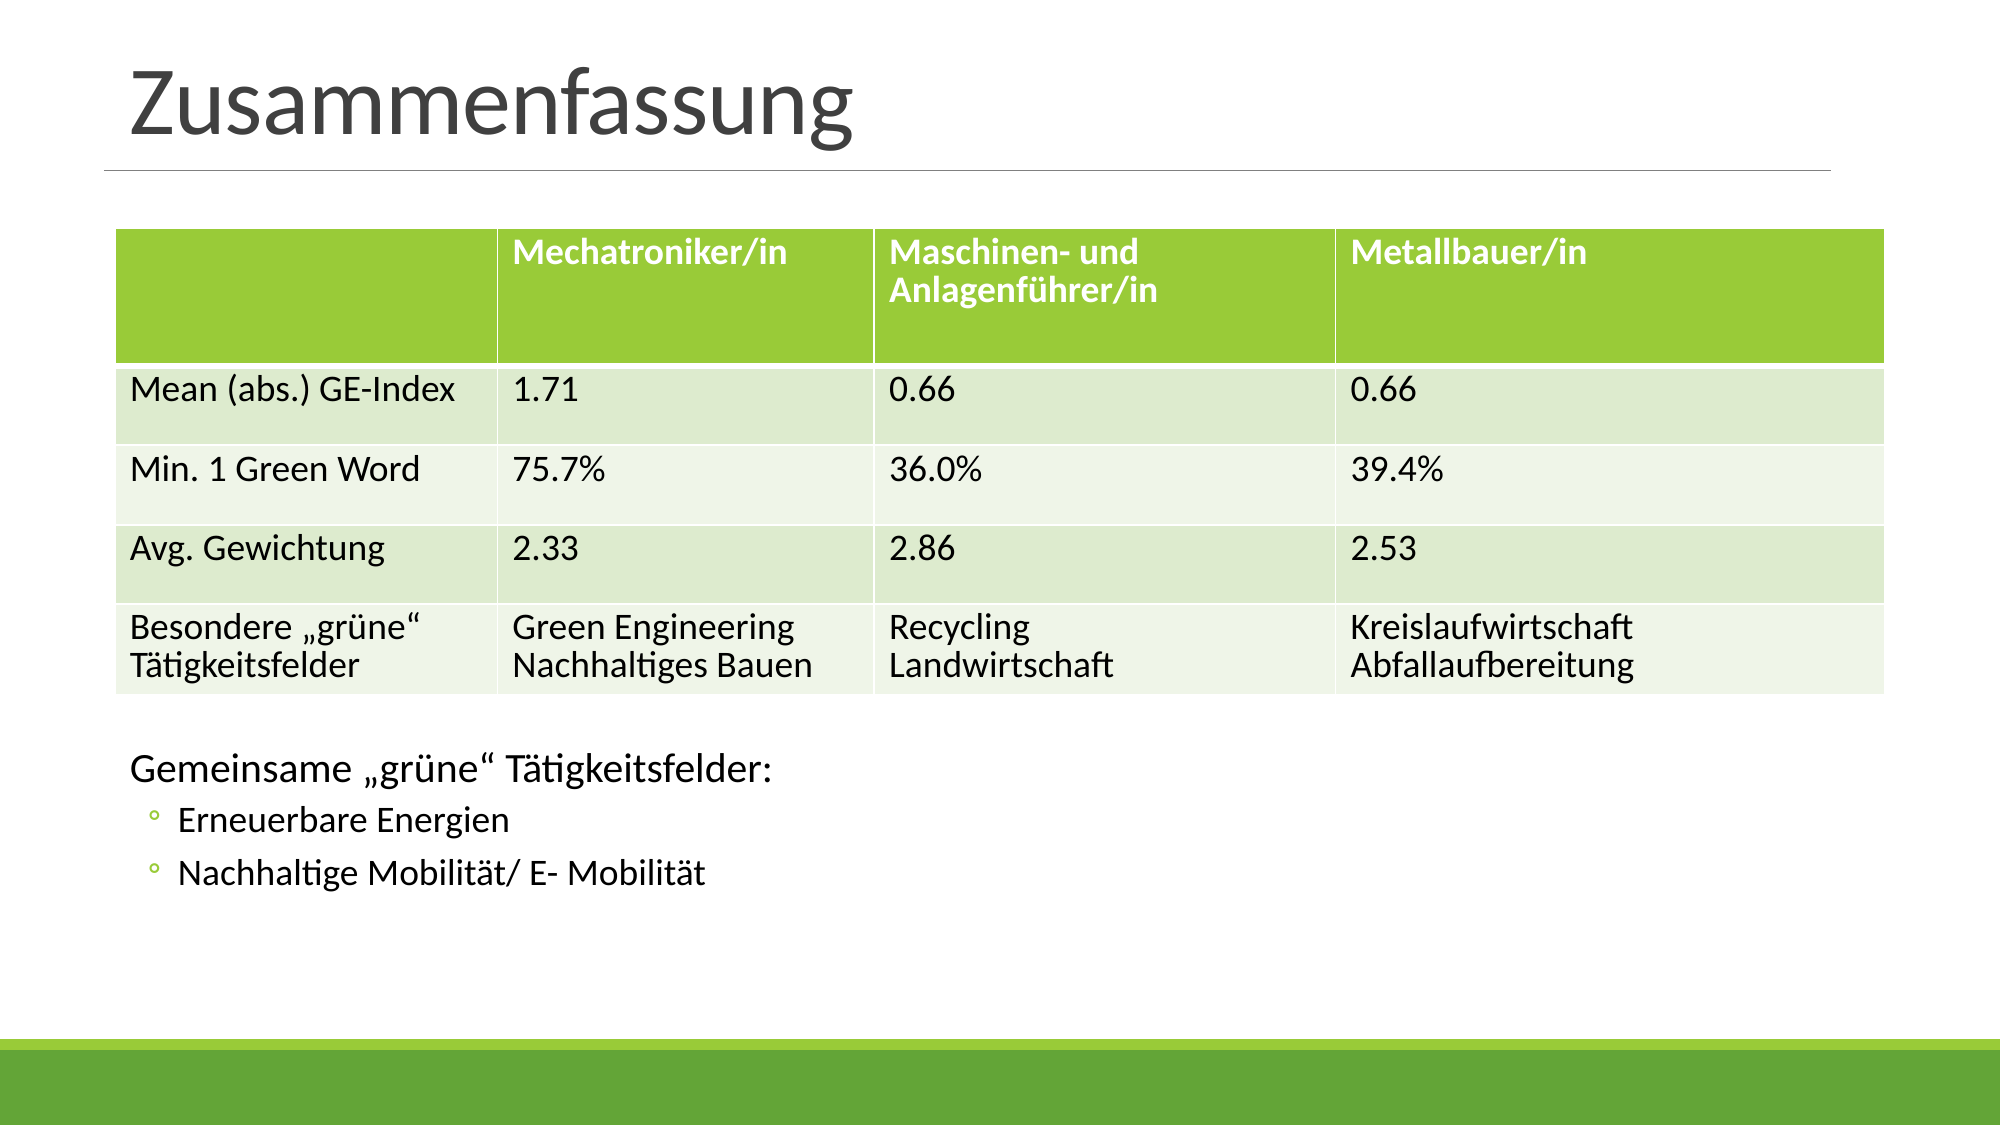

# Zusammenfassung
|  | Mechatroniker/in | Maschinen- und Anlagenführer/in | Metallbauer/in |
| --- | --- | --- | --- |
| Mean (abs.) GE-Index | 1.71 | 0.66 | 0.66 |
| Min. 1 Green Word | 75.7% | 36.0% | 39.4% |
| Avg. Gewichtung | 2.33 | 2.86 | 2.53 |
| Besondere „grüne“ Tätigkeitsfelder | Green Engineering Nachhaltiges Bauen | Recycling Landwirtschaft | Kreislaufwirtschaft Abfallaufbereitung |
Gemeinsame „grüne“ Tätigkeitsfelder:
Erneuerbare Energien
Nachhaltige Mobilität/ E- Mobilität